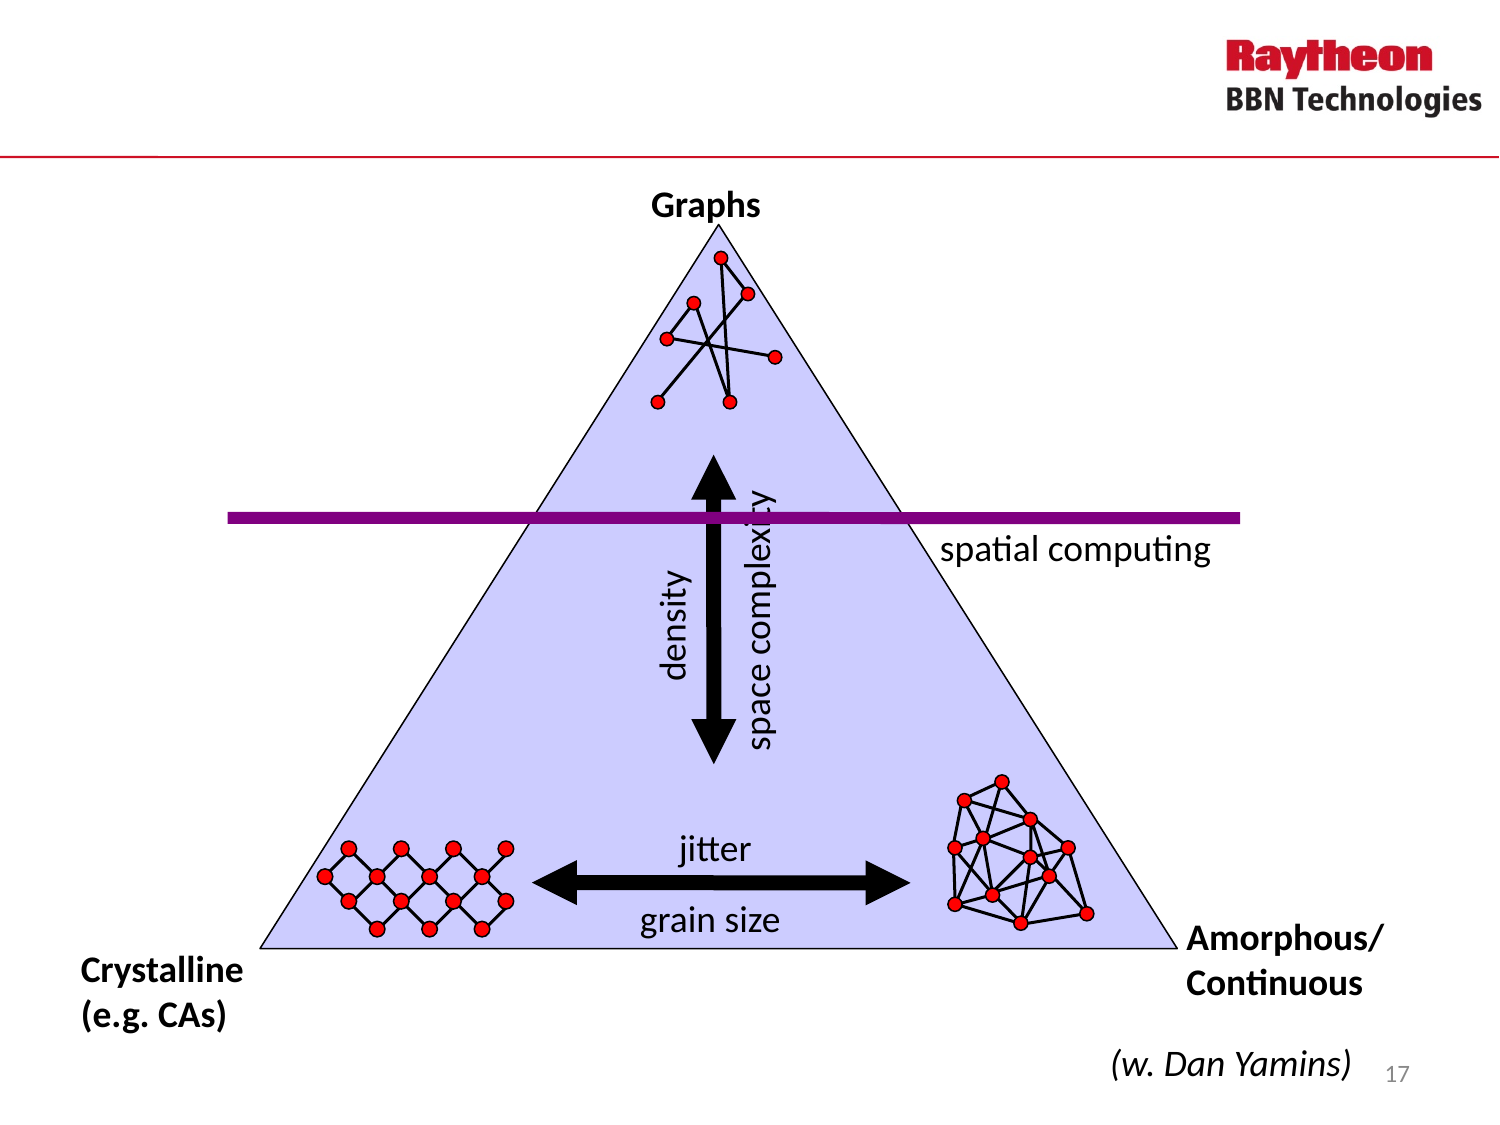

Graphs

space complexity
density
jitter

grain size
spatial computing

Amorphous/
Continuous

Crystalline
(e.g. CAs)
(w. Dan Yamins)
17